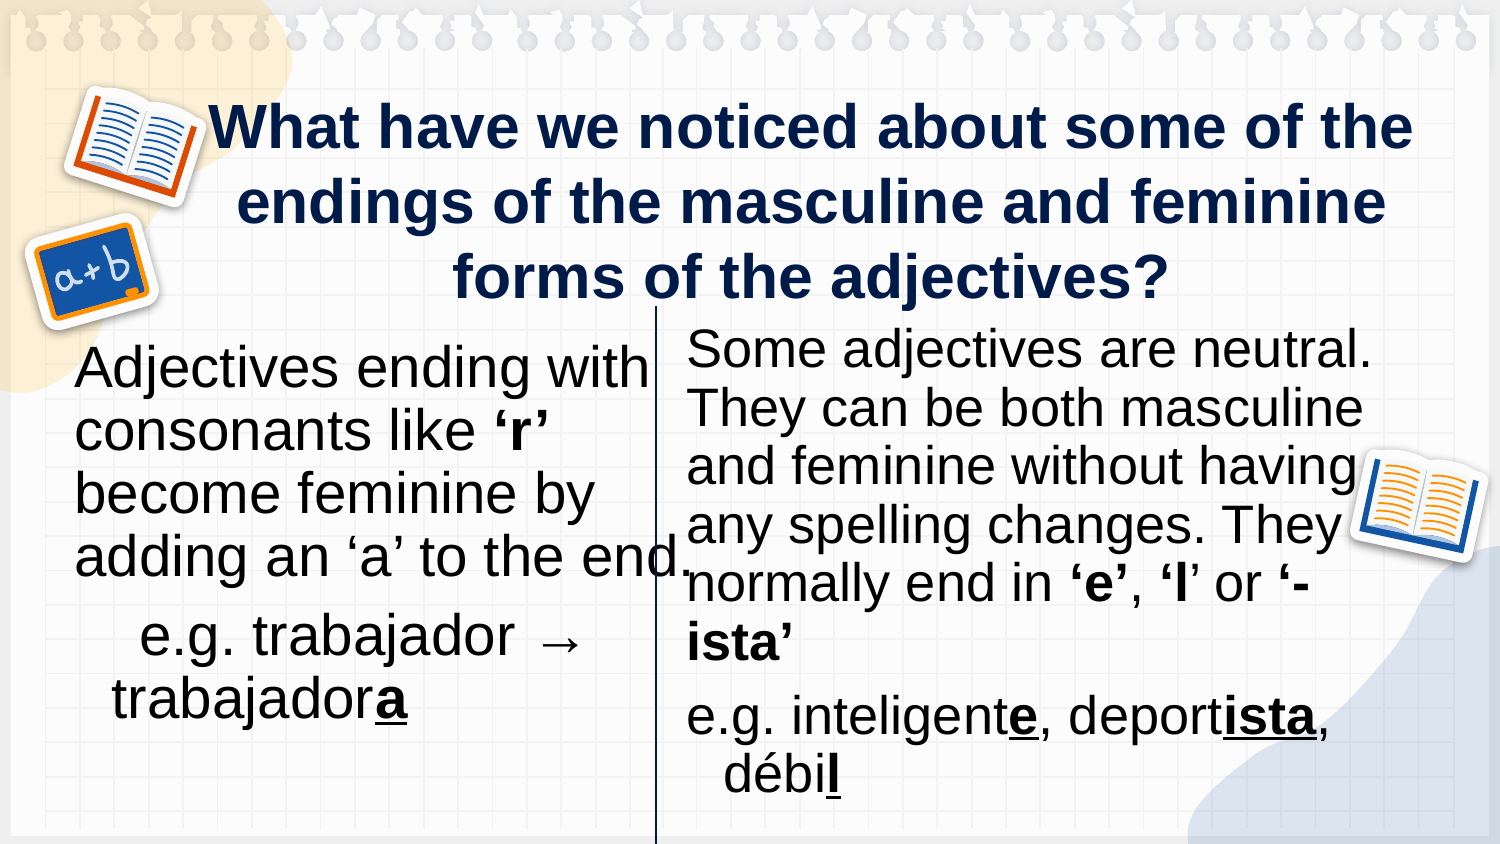

# What have we noticed about some of the endings of the masculine and feminine forms of the adjectives?

Some adjectives are neutral. They can be both masculine and feminine without having any spelling changes. They normally end in ‘e’, ‘l’ or ‘-ista’
e.g. inteligente, deportista, débil
Adjectives ending with consonants like ‘r’ become feminine by adding an ‘a’ to the end.
    e.g. trabajador → trabajadora